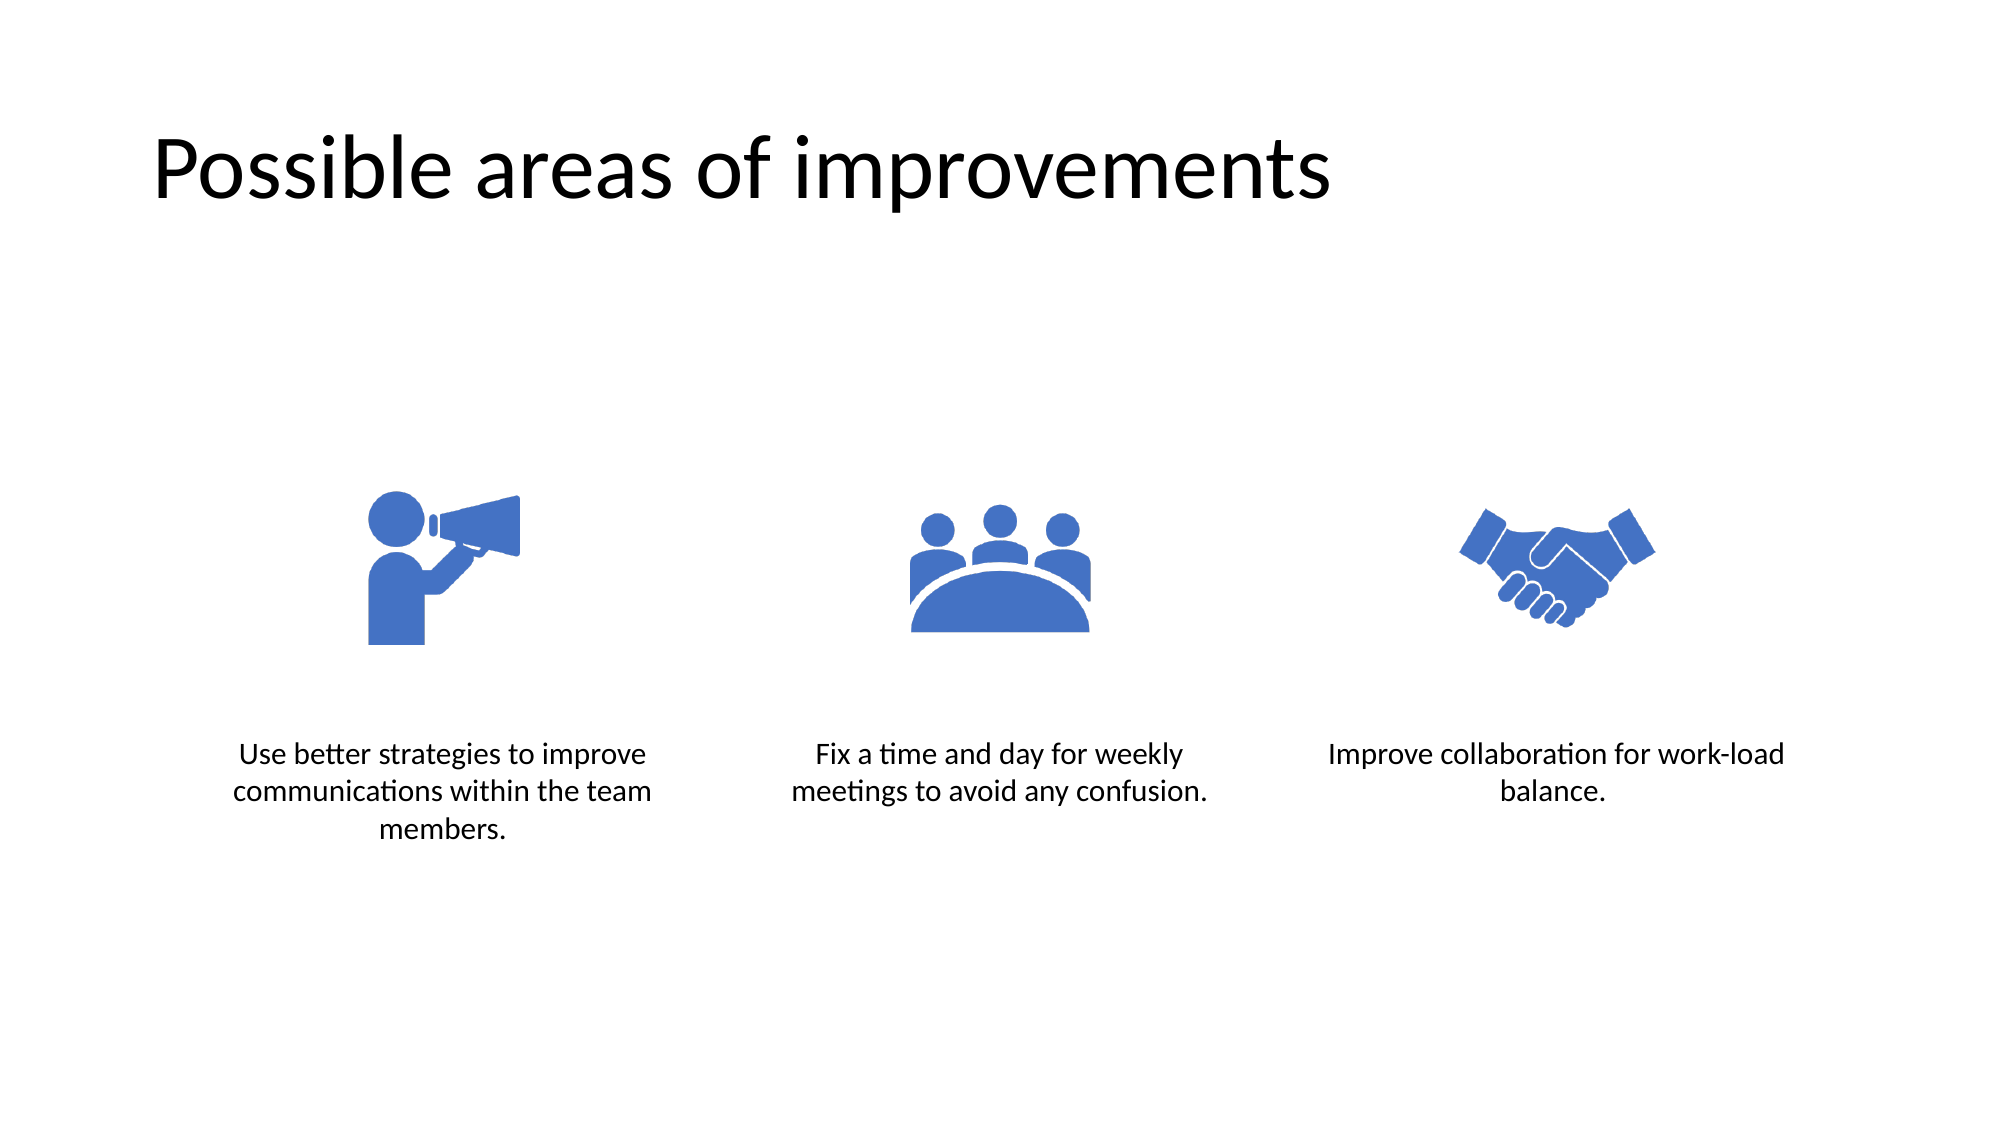

# Possible areas of improvements
Use better strategies to improve communications within the team members.
Fix a time and day for weekly meetings to avoid any confusion.
Improve collaboration for work-load balance.